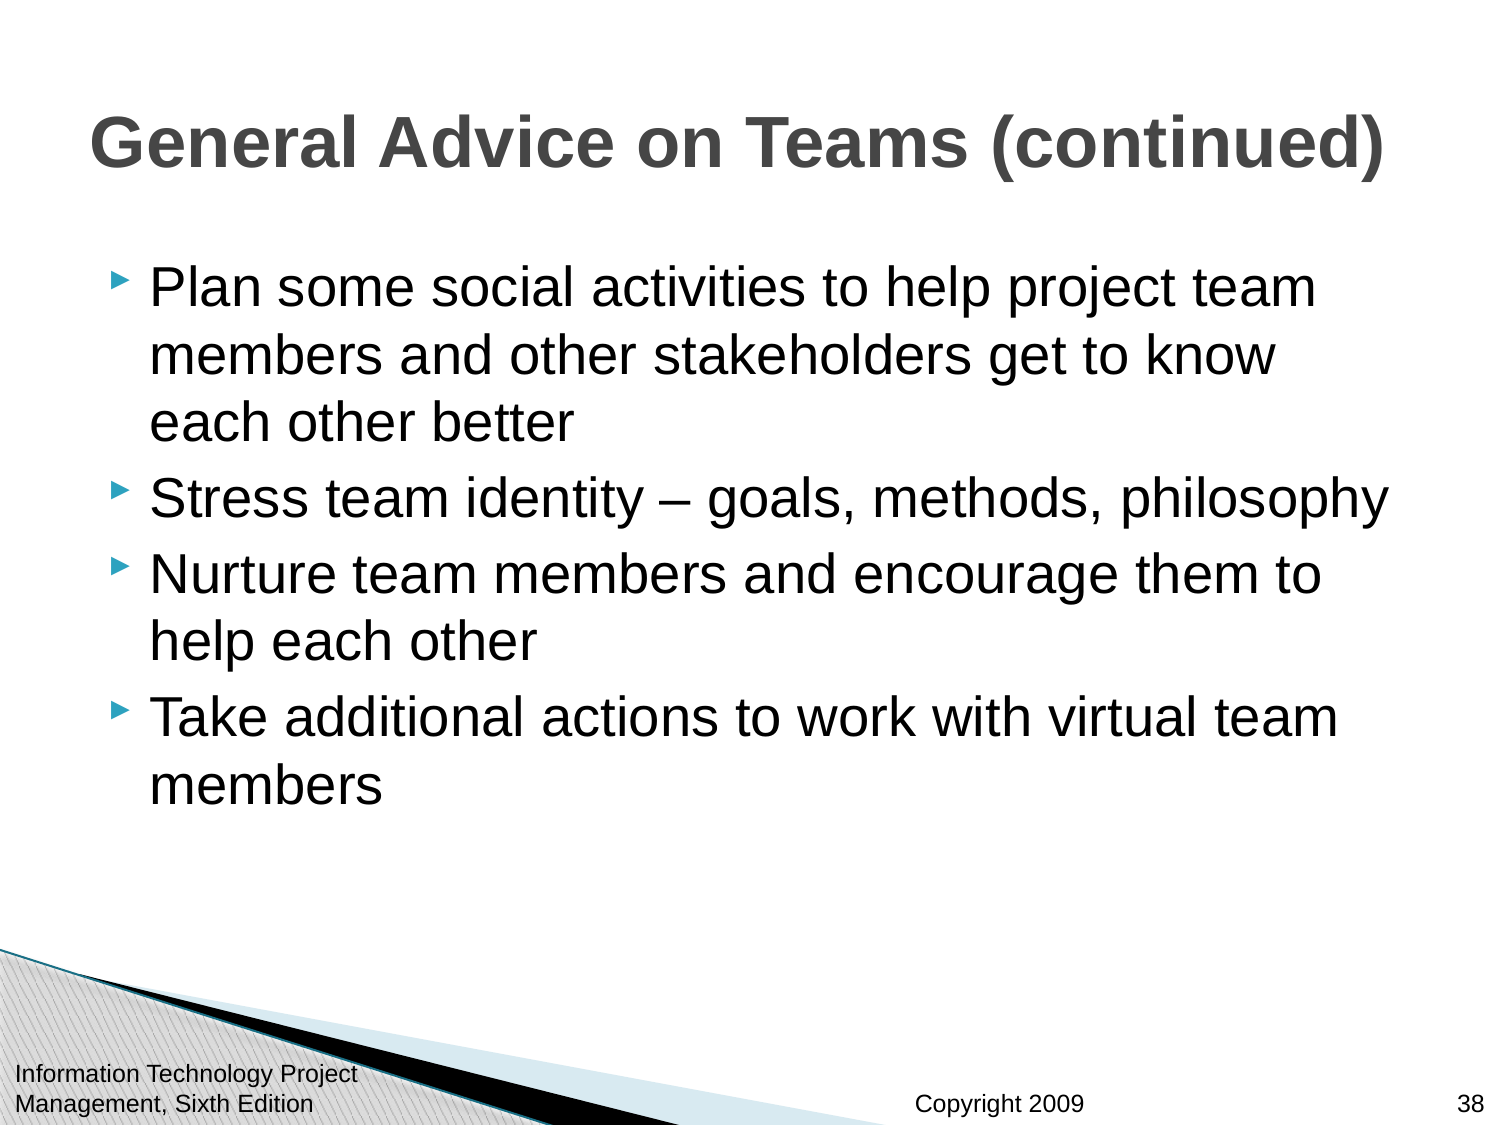

# General Advice on Teams (continued)
Plan some social activities to help project team members and other stakeholders get to know each other better
Stress team identity – goals, methods, philosophy
Nurture team members and encourage them to help each other
Take additional actions to work with virtual team members

Information Technology Project Management, Sixth Edition
38